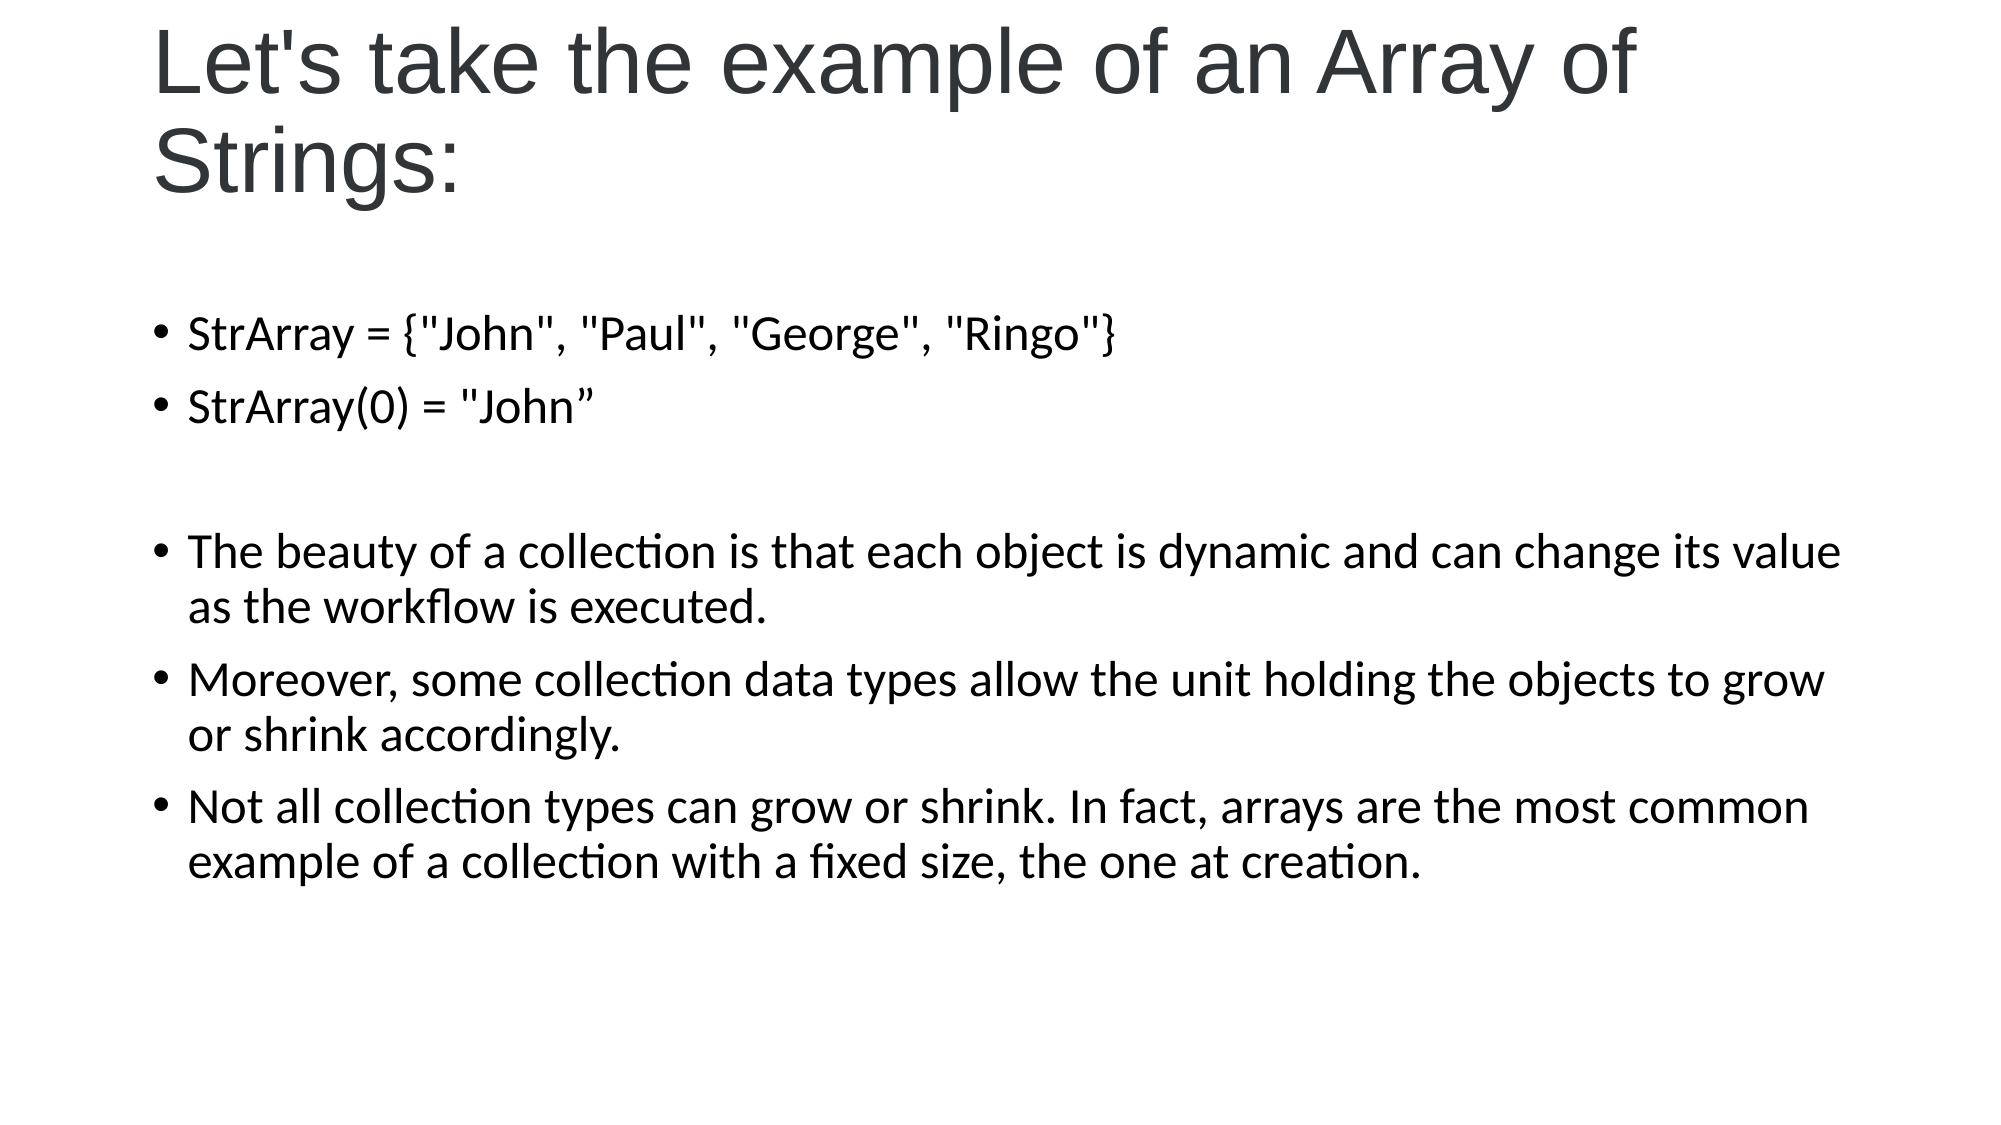

# Let's take the example of an Array of Strings:
StrArray = {"John", "Paul", "George", "Ringo"}
StrArray(0) = "John”

The beauty of a collection is that each object is dynamic and can change its value as the workflow is executed.
Moreover, some collection data types allow the unit holding the objects to grow or shrink accordingly.
Not all collection types can grow or shrink. In fact, arrays are the most common example of a collection with a fixed size, the one at creation.